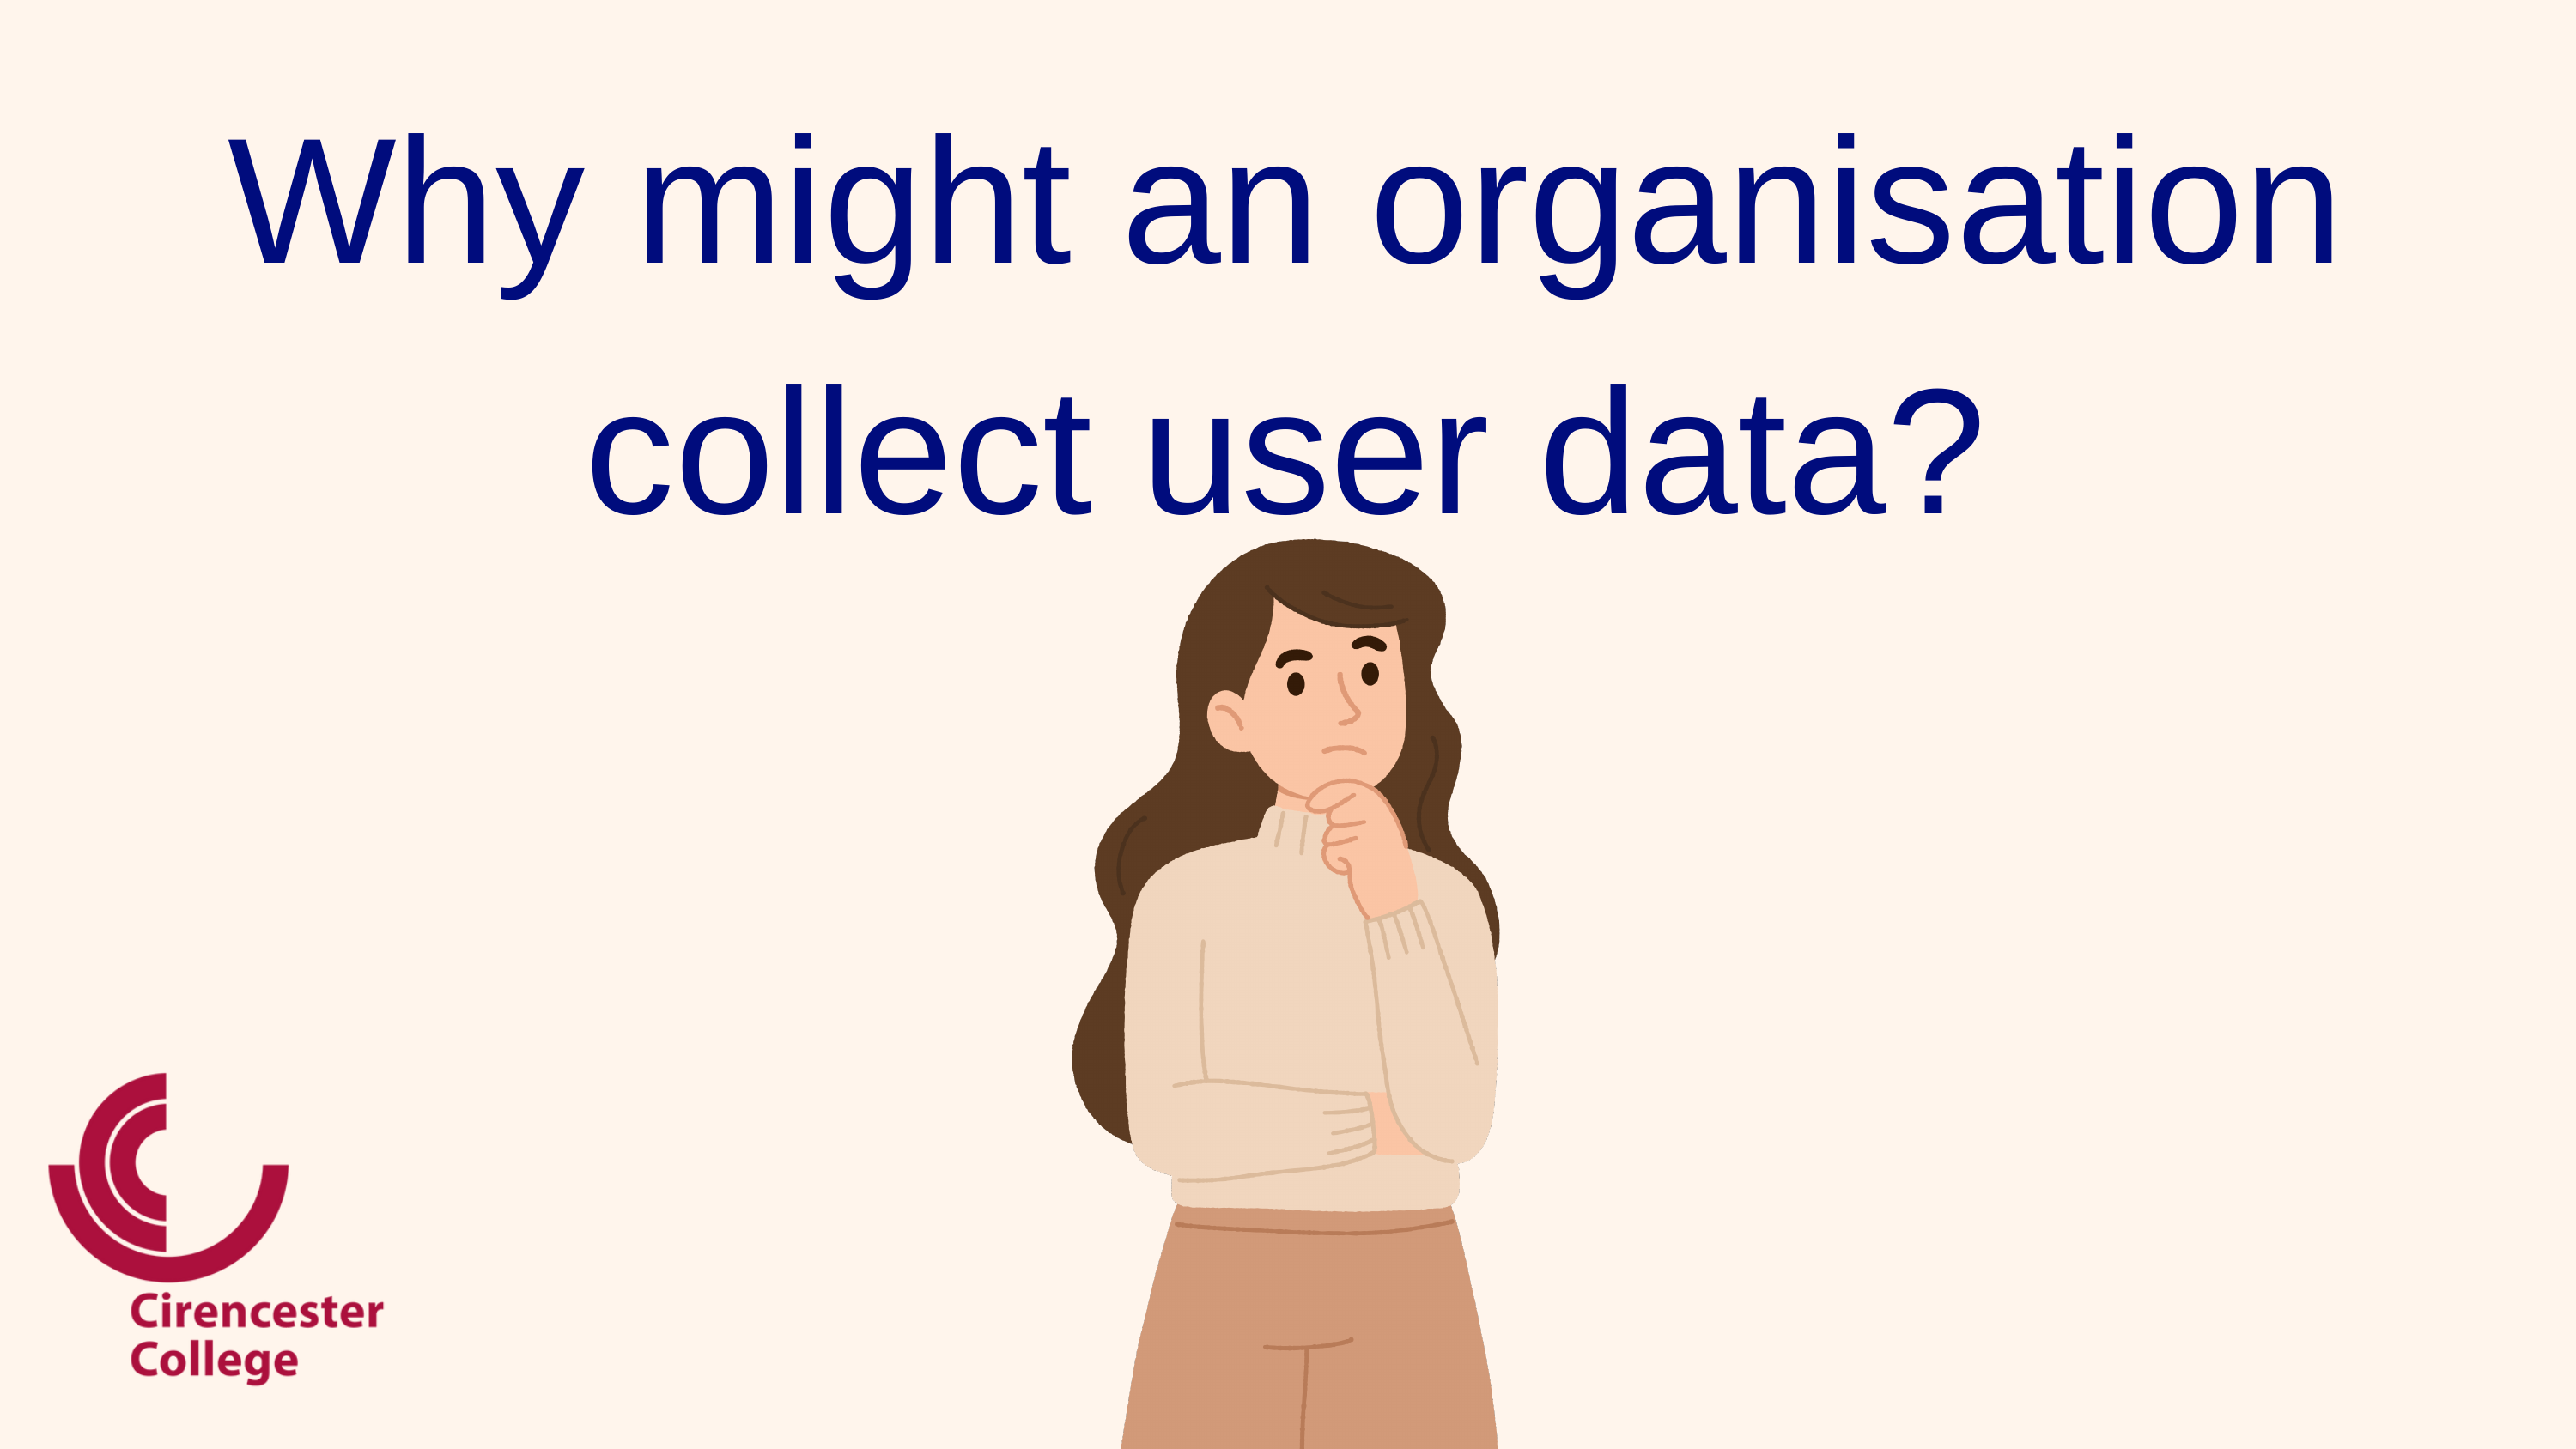

Why might an organisation collect user data?